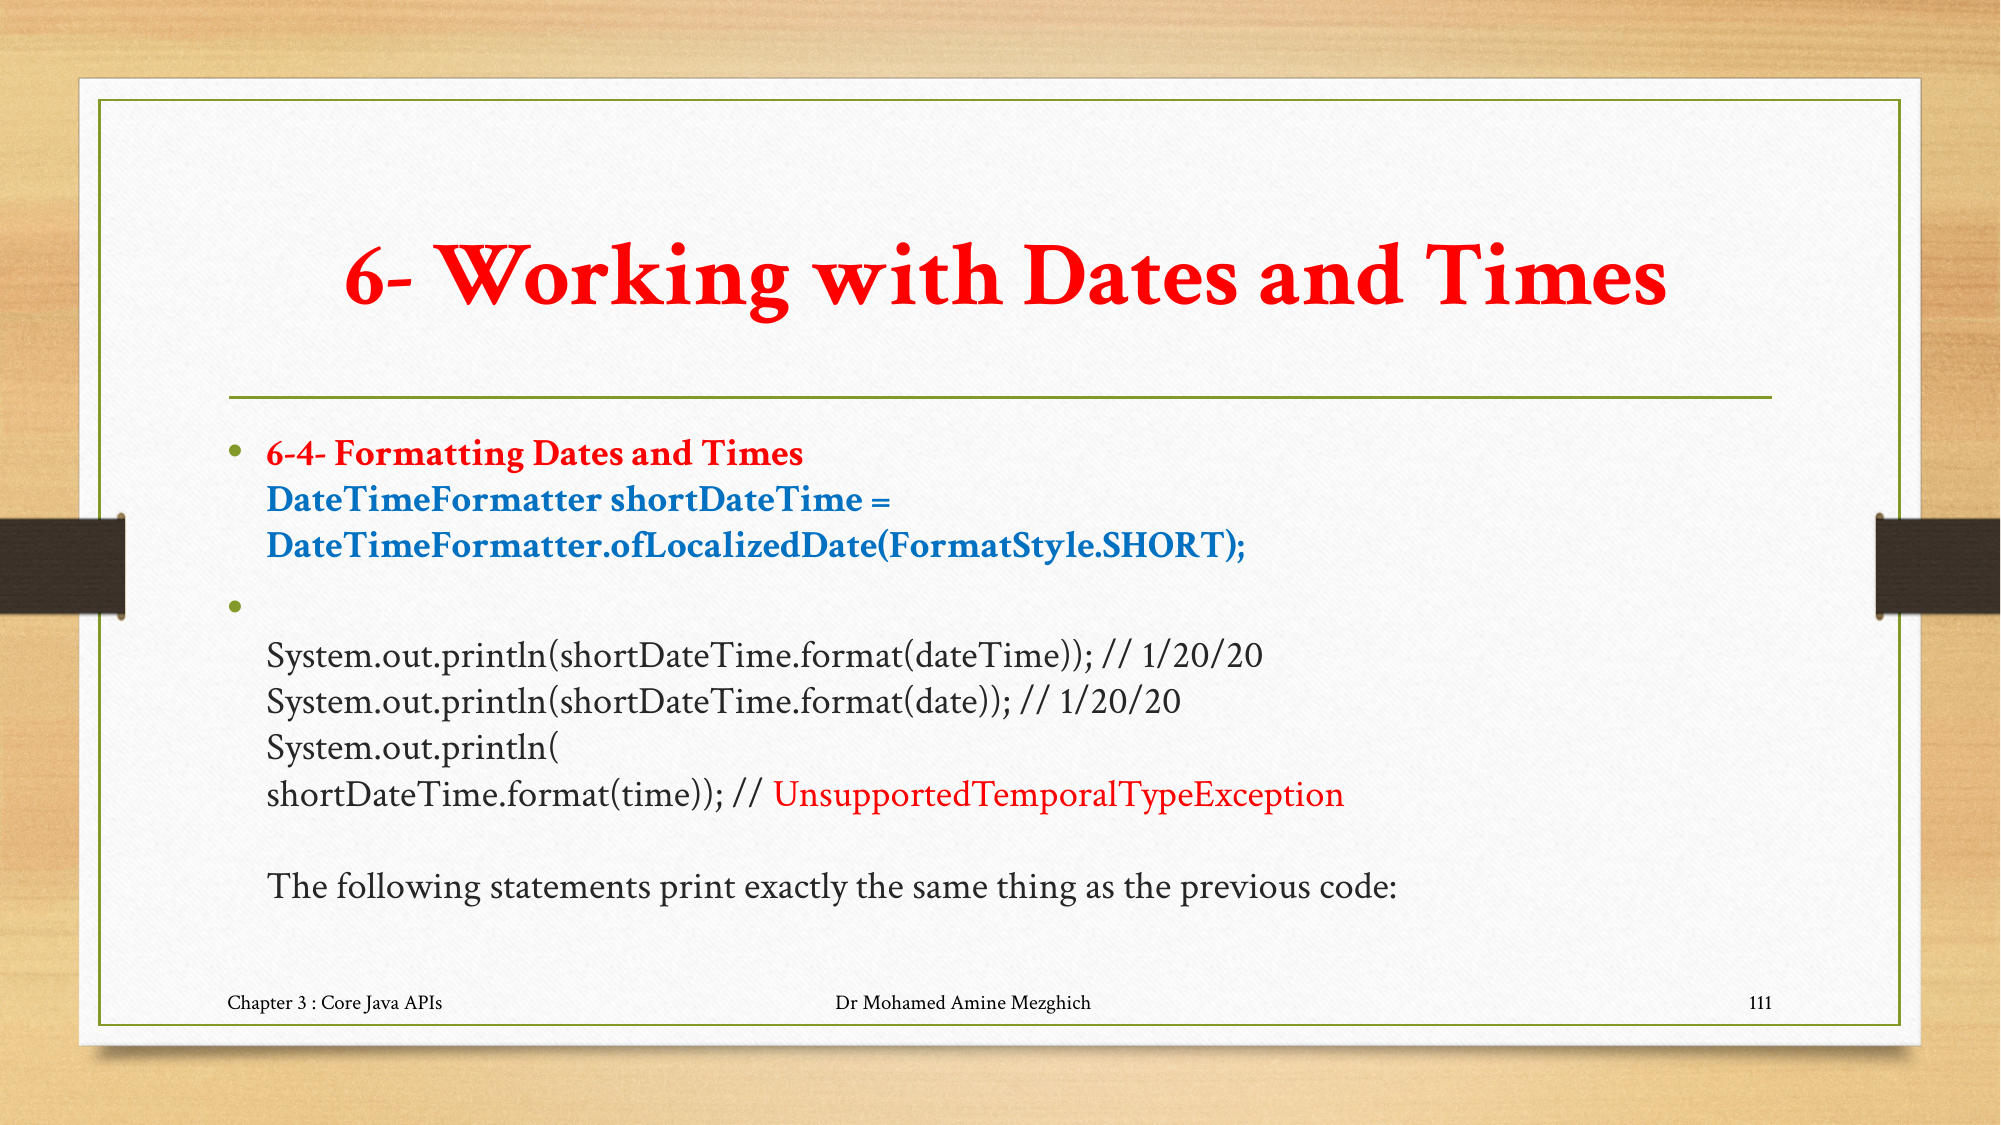

# 6- Working with Dates and Times
6-4- Formatting Dates and Times
DateTimeFormatter shortDateTime =
DateTimeFormatter.ofLocalizedDate(FormatStyle.SHORT);
System.out.println(shortDateTime.format(dateTime)); // 1/20/20
System.out.println(shortDateTime.format(date)); // 1/20/20
System.out.println(
shortDateTime.format(time)); // UnsupportedTemporalTypeException
The following statements print exactly the same thing as the previous code:
Chapter 3 : Core Java APIs                                                                                   Dr Mohamed Amine Mezghich
111